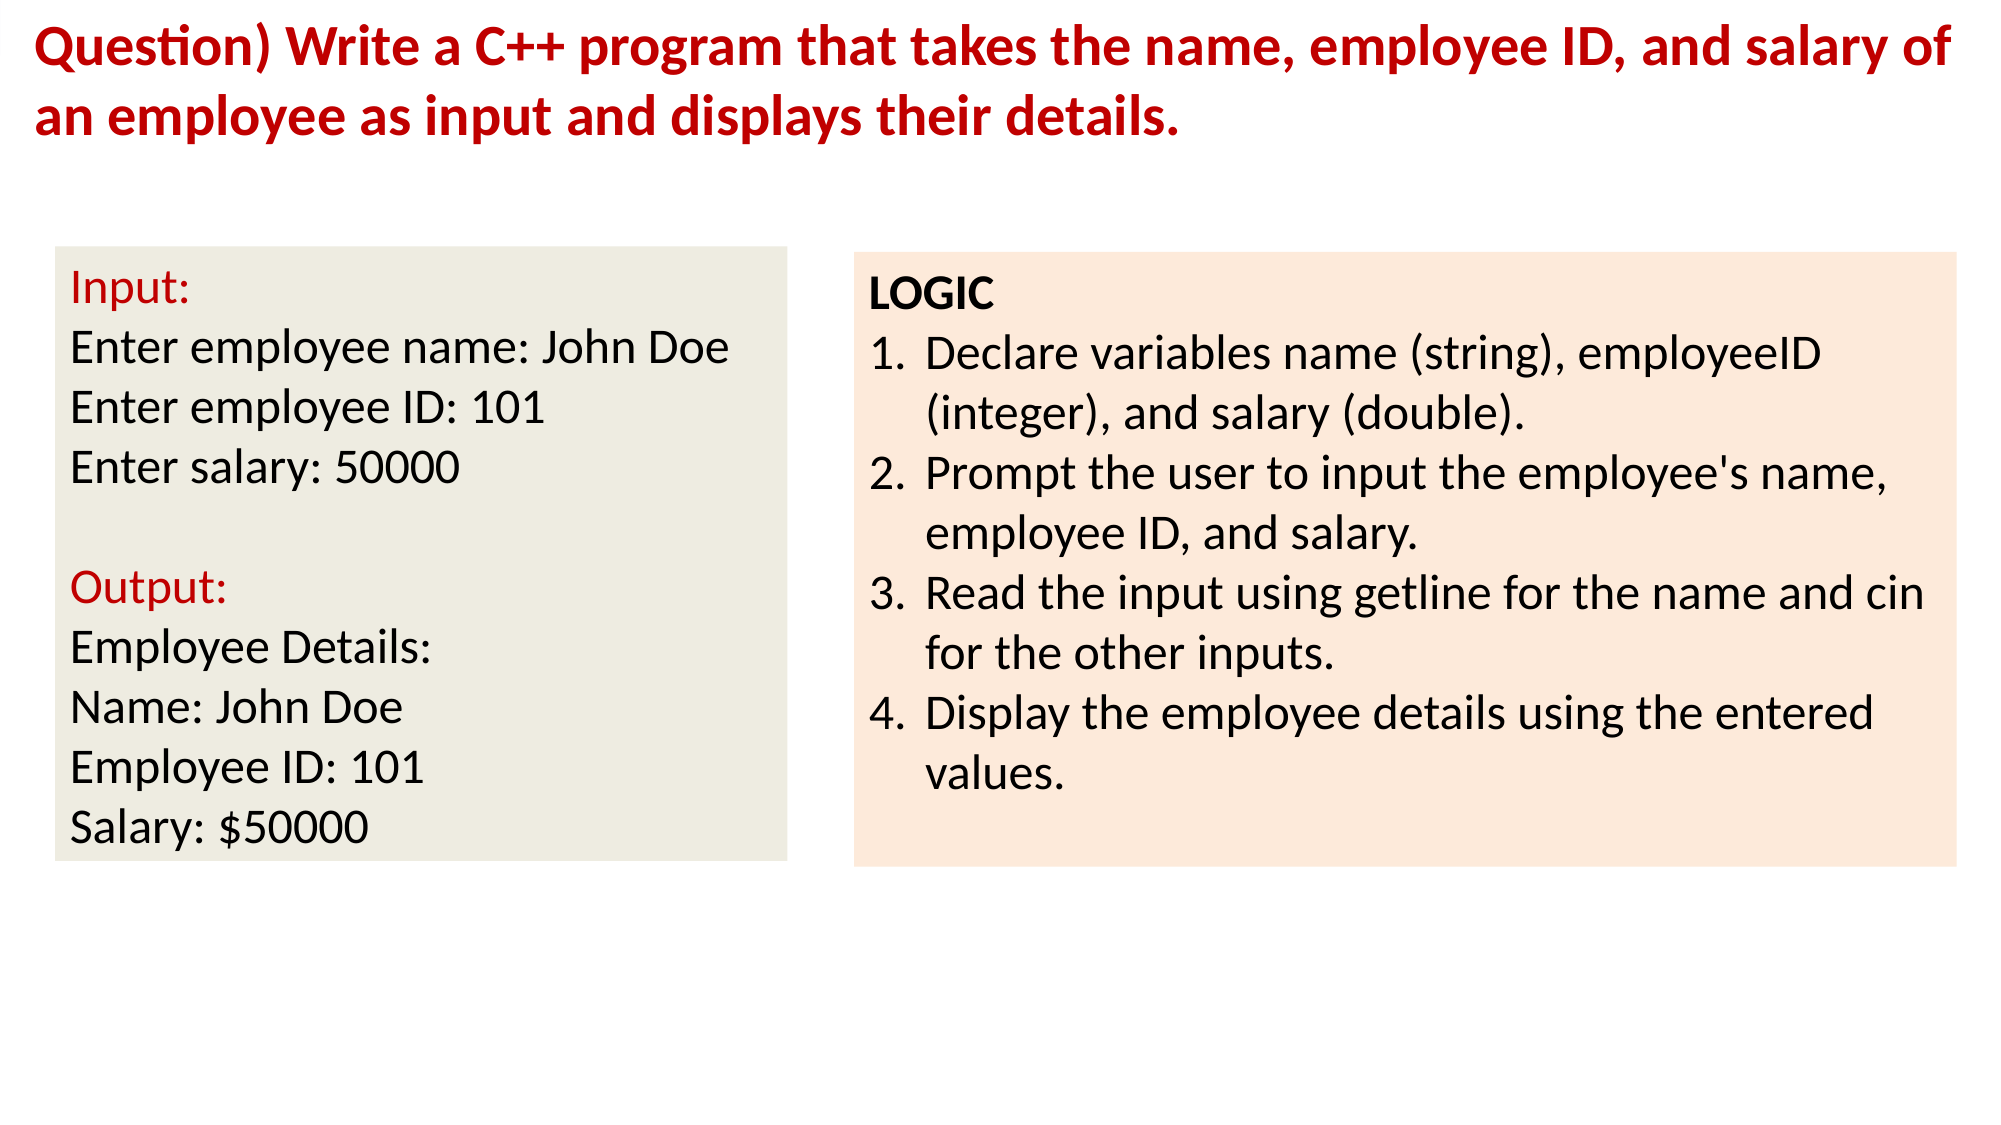

Question) Write a C++ program that takes the name, employee ID, and salary of an employee as input and displays their details.

Input:
Enter employee name: John Doe
Enter employee ID: 101
Enter salary: 50000

Output:
Employee Details:
Name: John Doe
Employee ID: 101
Salary: $50000
LOGIC
Declare variables name (string), employeeID (integer), and salary (double).
Prompt the user to input the employee's name, employee ID, and salary.
Read the input using getline for the name and cin for the other inputs.
Display the employee details using the entered values.